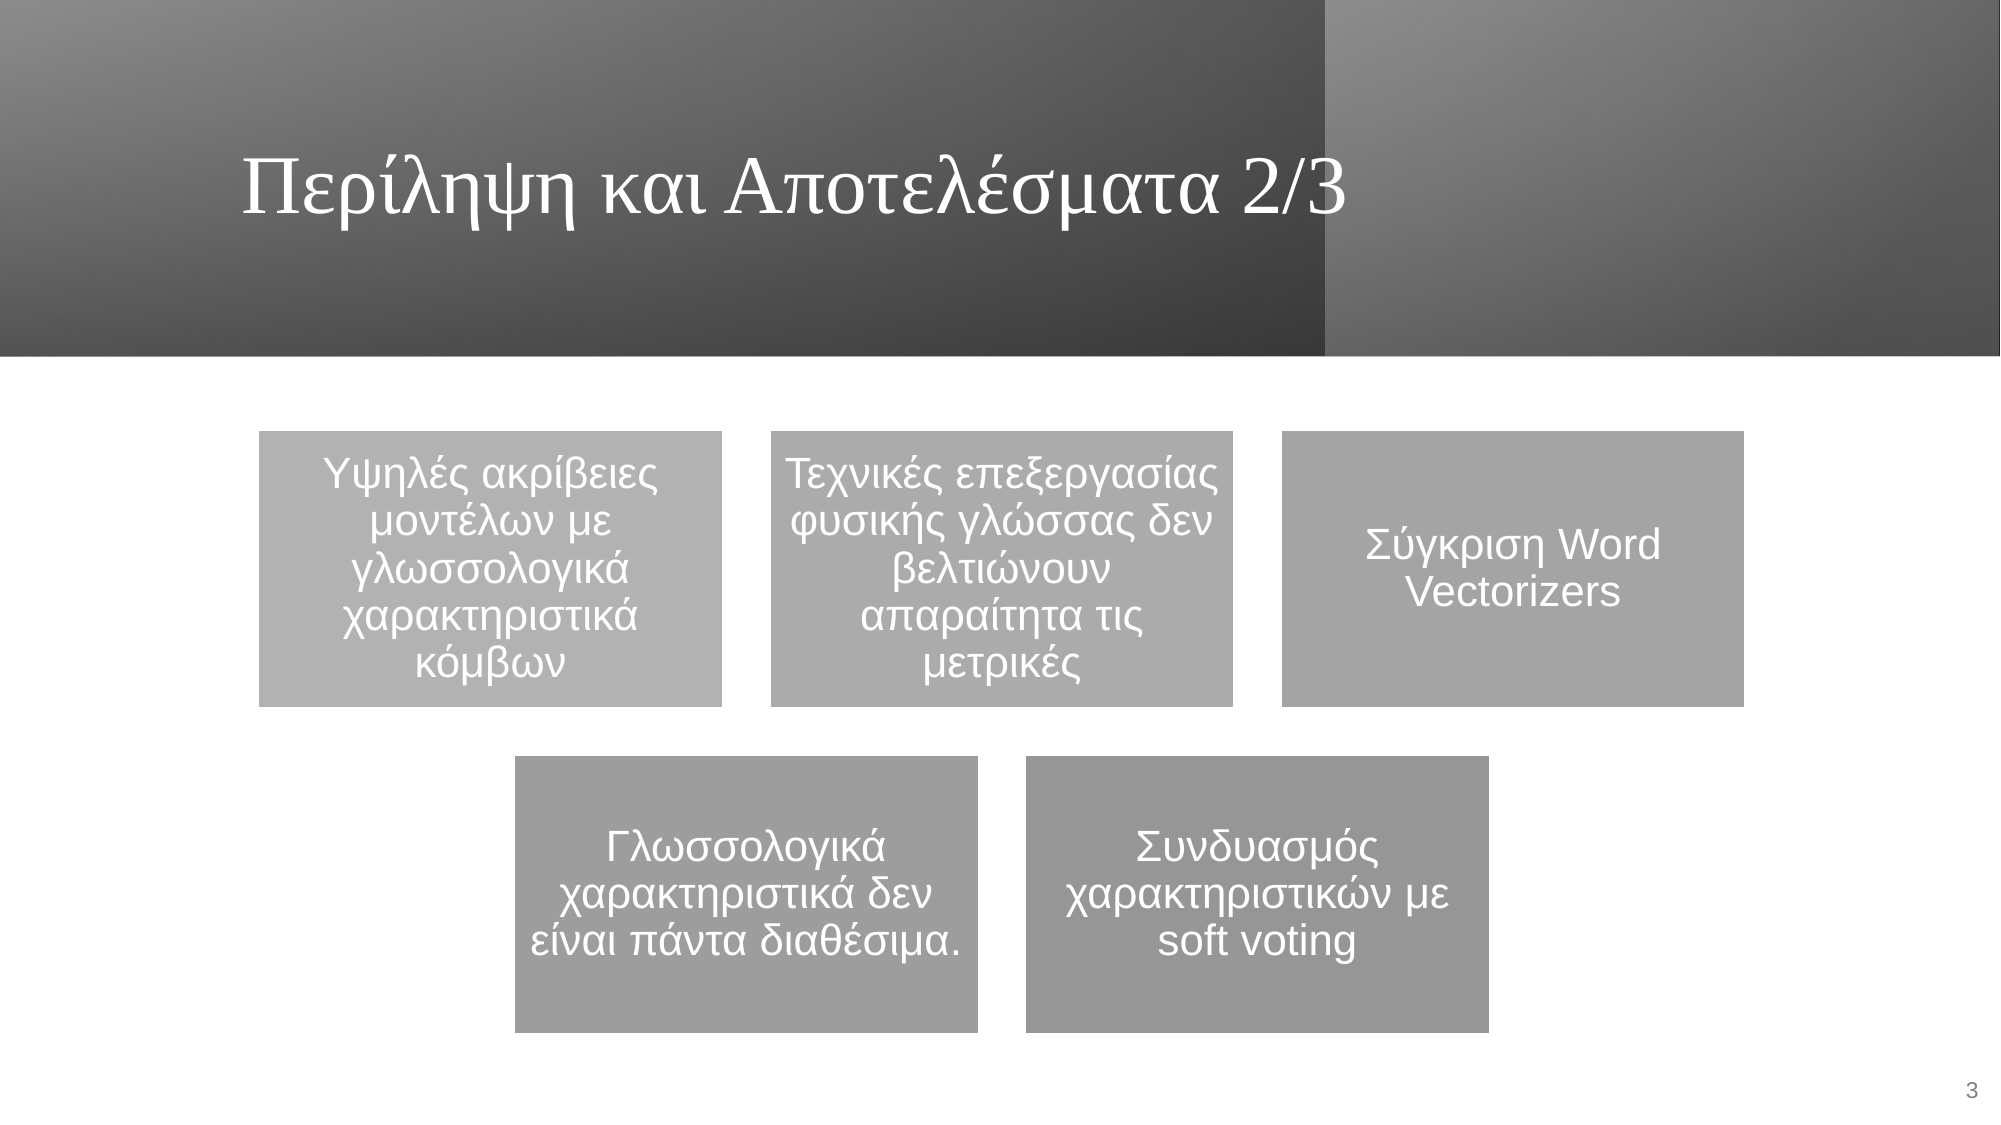

# Περίληψη και Αποτελέσματα 2/3
Υψηλές ακρίβειες μοντέλων με γλωσσολογικά χαρακτηριστικά κόμβων
Τεχνικές επεξεργασίας φυσικής γλώσσας δεν βελτιώνουν απαραίτητα τις μετρικές
Σύγκριση Word Vectorizers
Γλωσσολογικά χαρακτηριστικά δεν είναι πάντα διαθέσιμα.
Συνδυασμός χαρακτηριστικών με soft voting
3